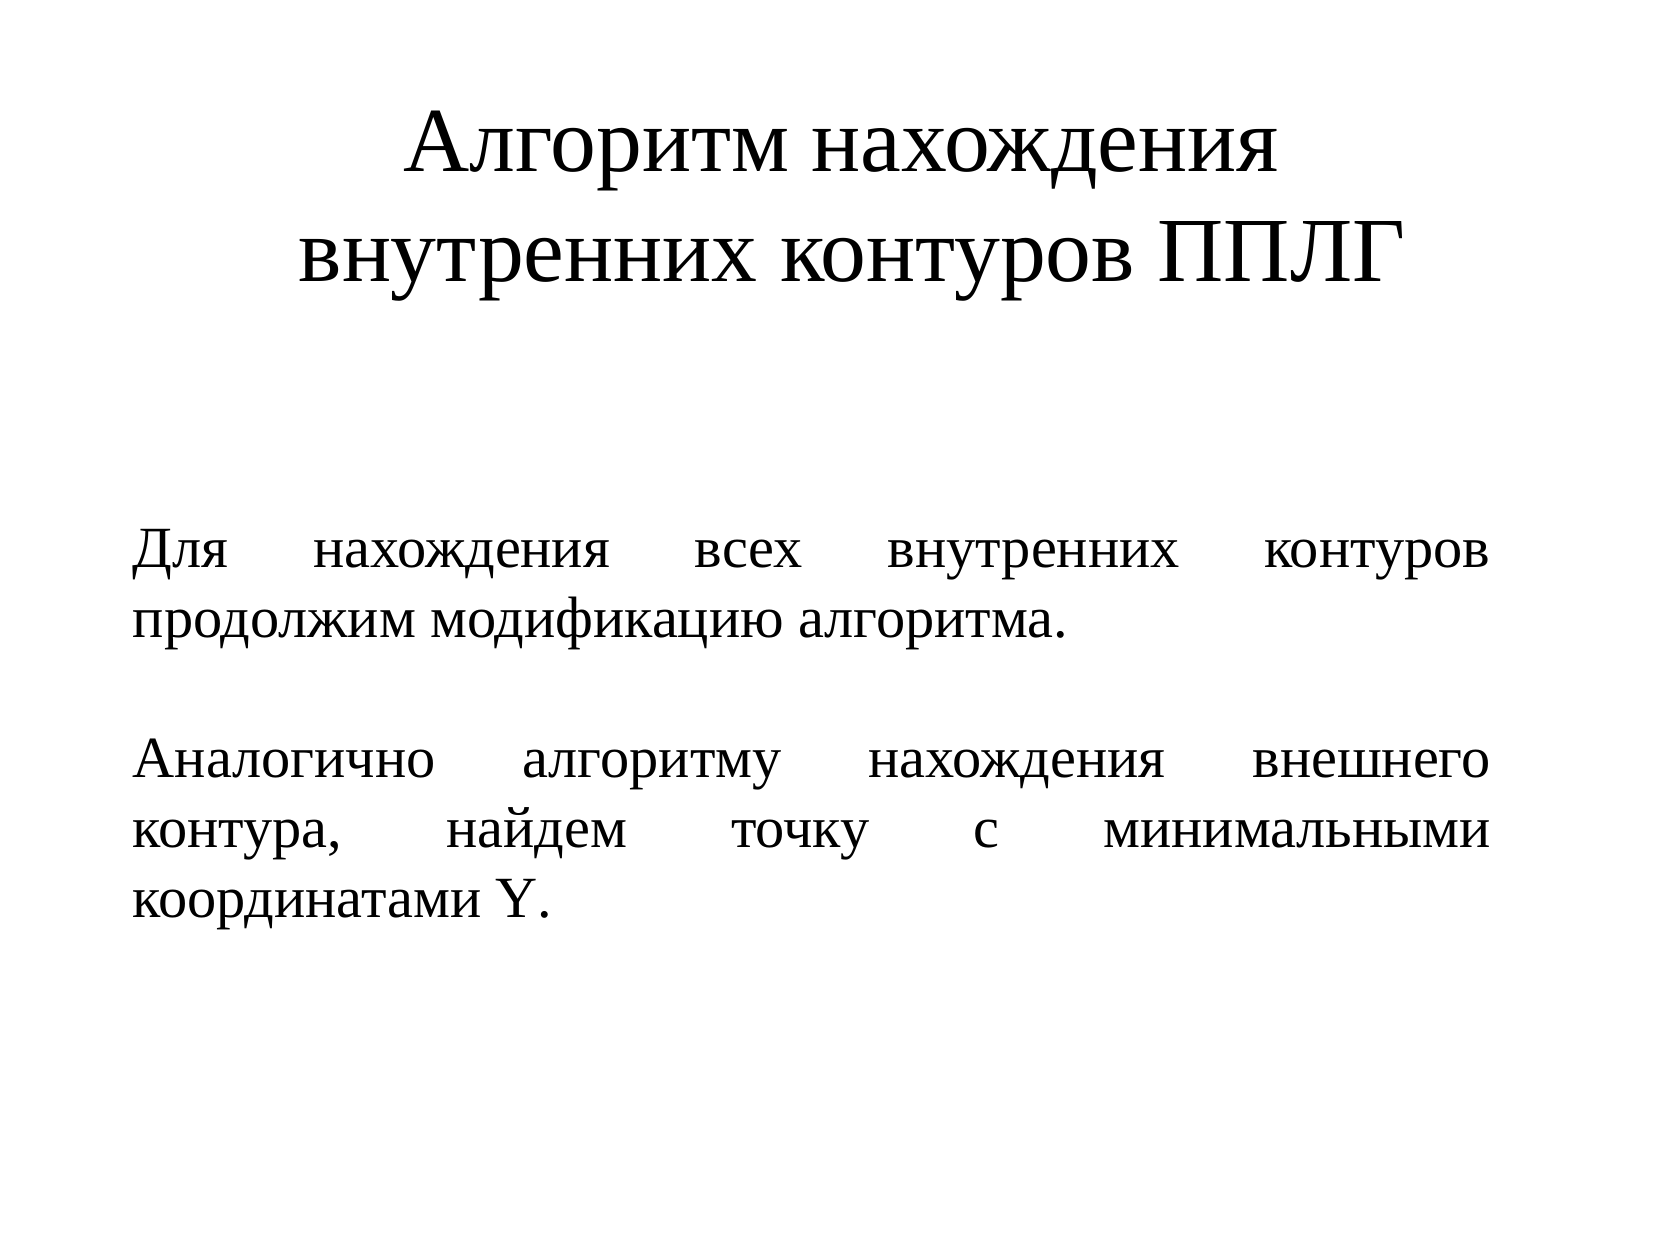

Алгоритм нахождения
 внутренних контуров ППЛГ
Для нахождения всех внутренних контуров продолжим модификацию алгоритма.

Аналогично алгоритму нахождения внешнего контура, найдем точку с минимальными координатами Y.